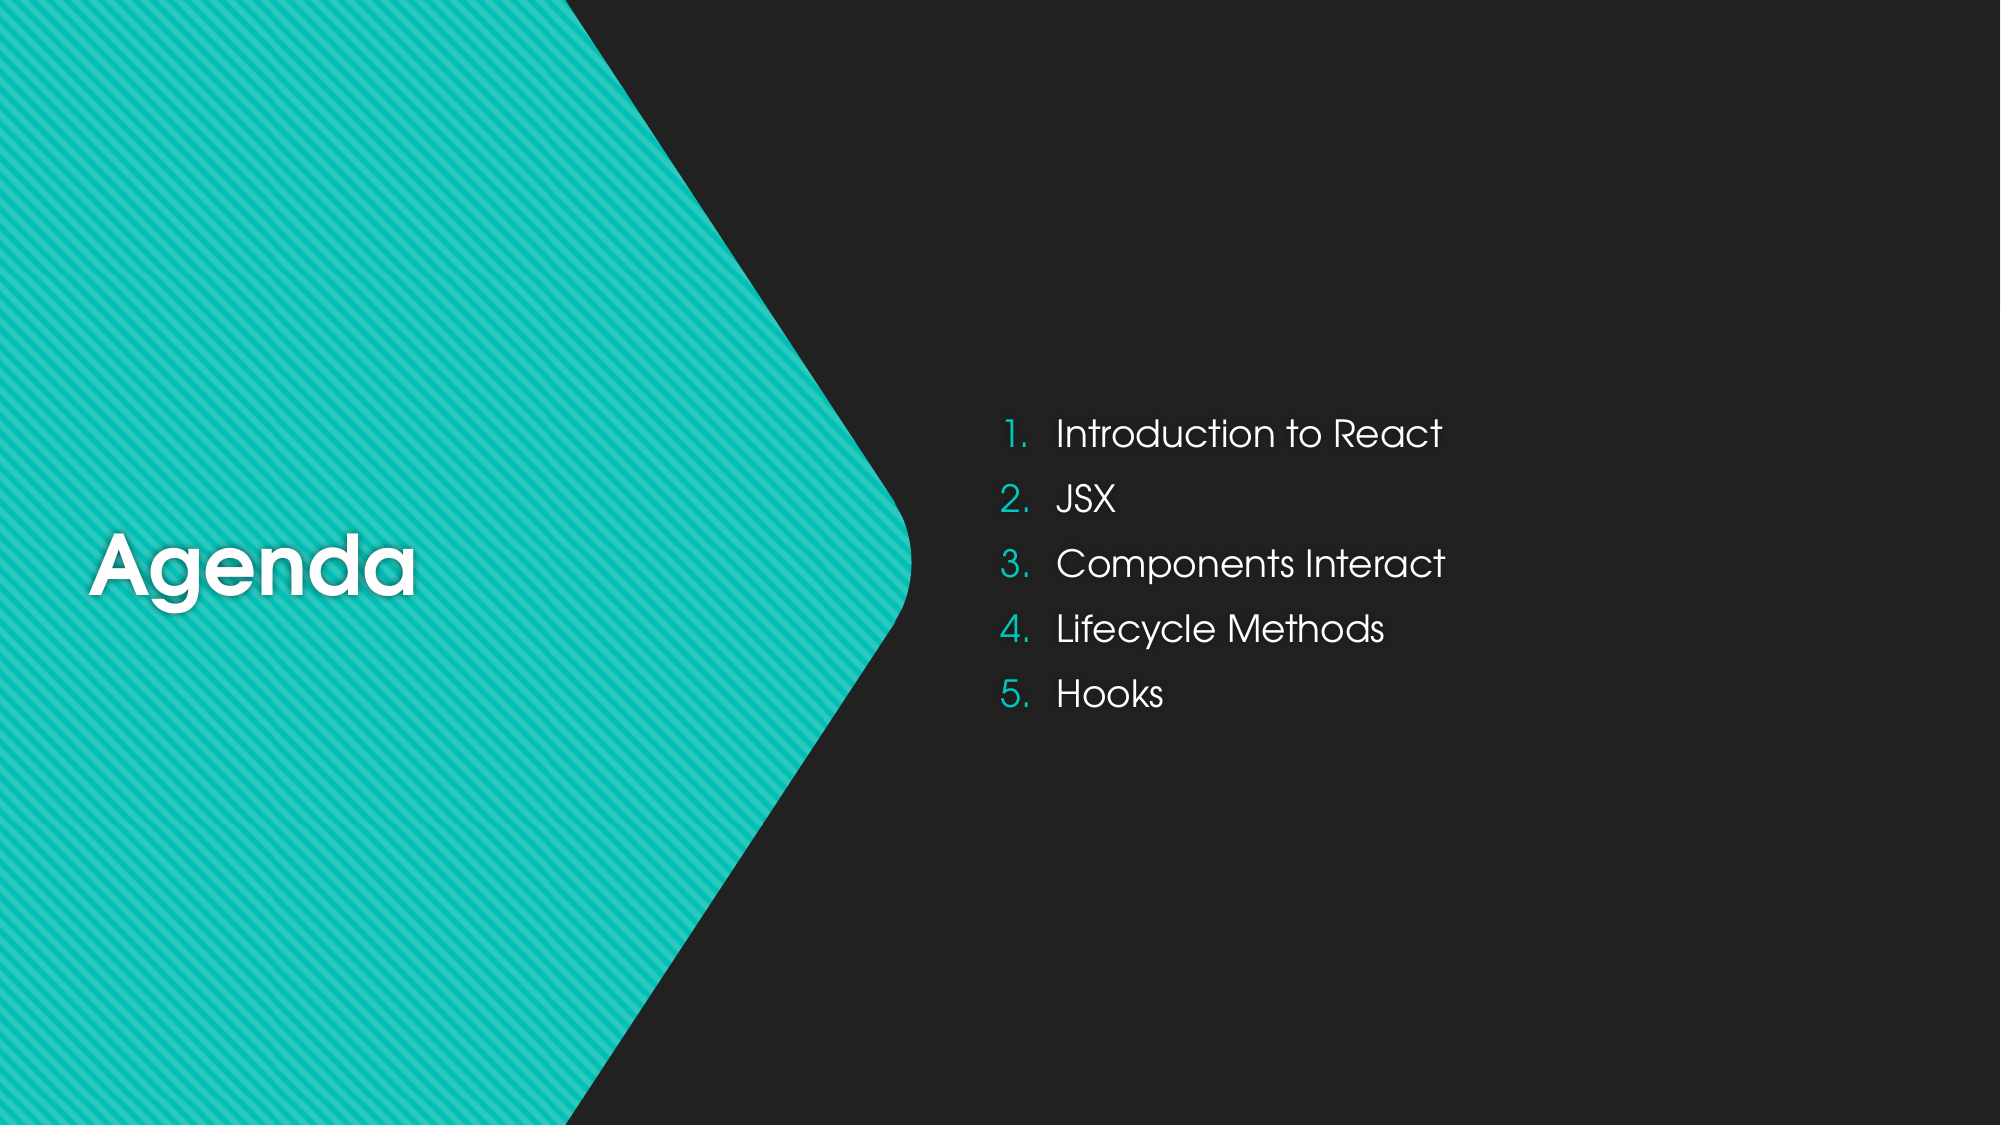

Introduction to React
JSX
Components Interact
Lifecycle Methods
Hooks
# Agenda